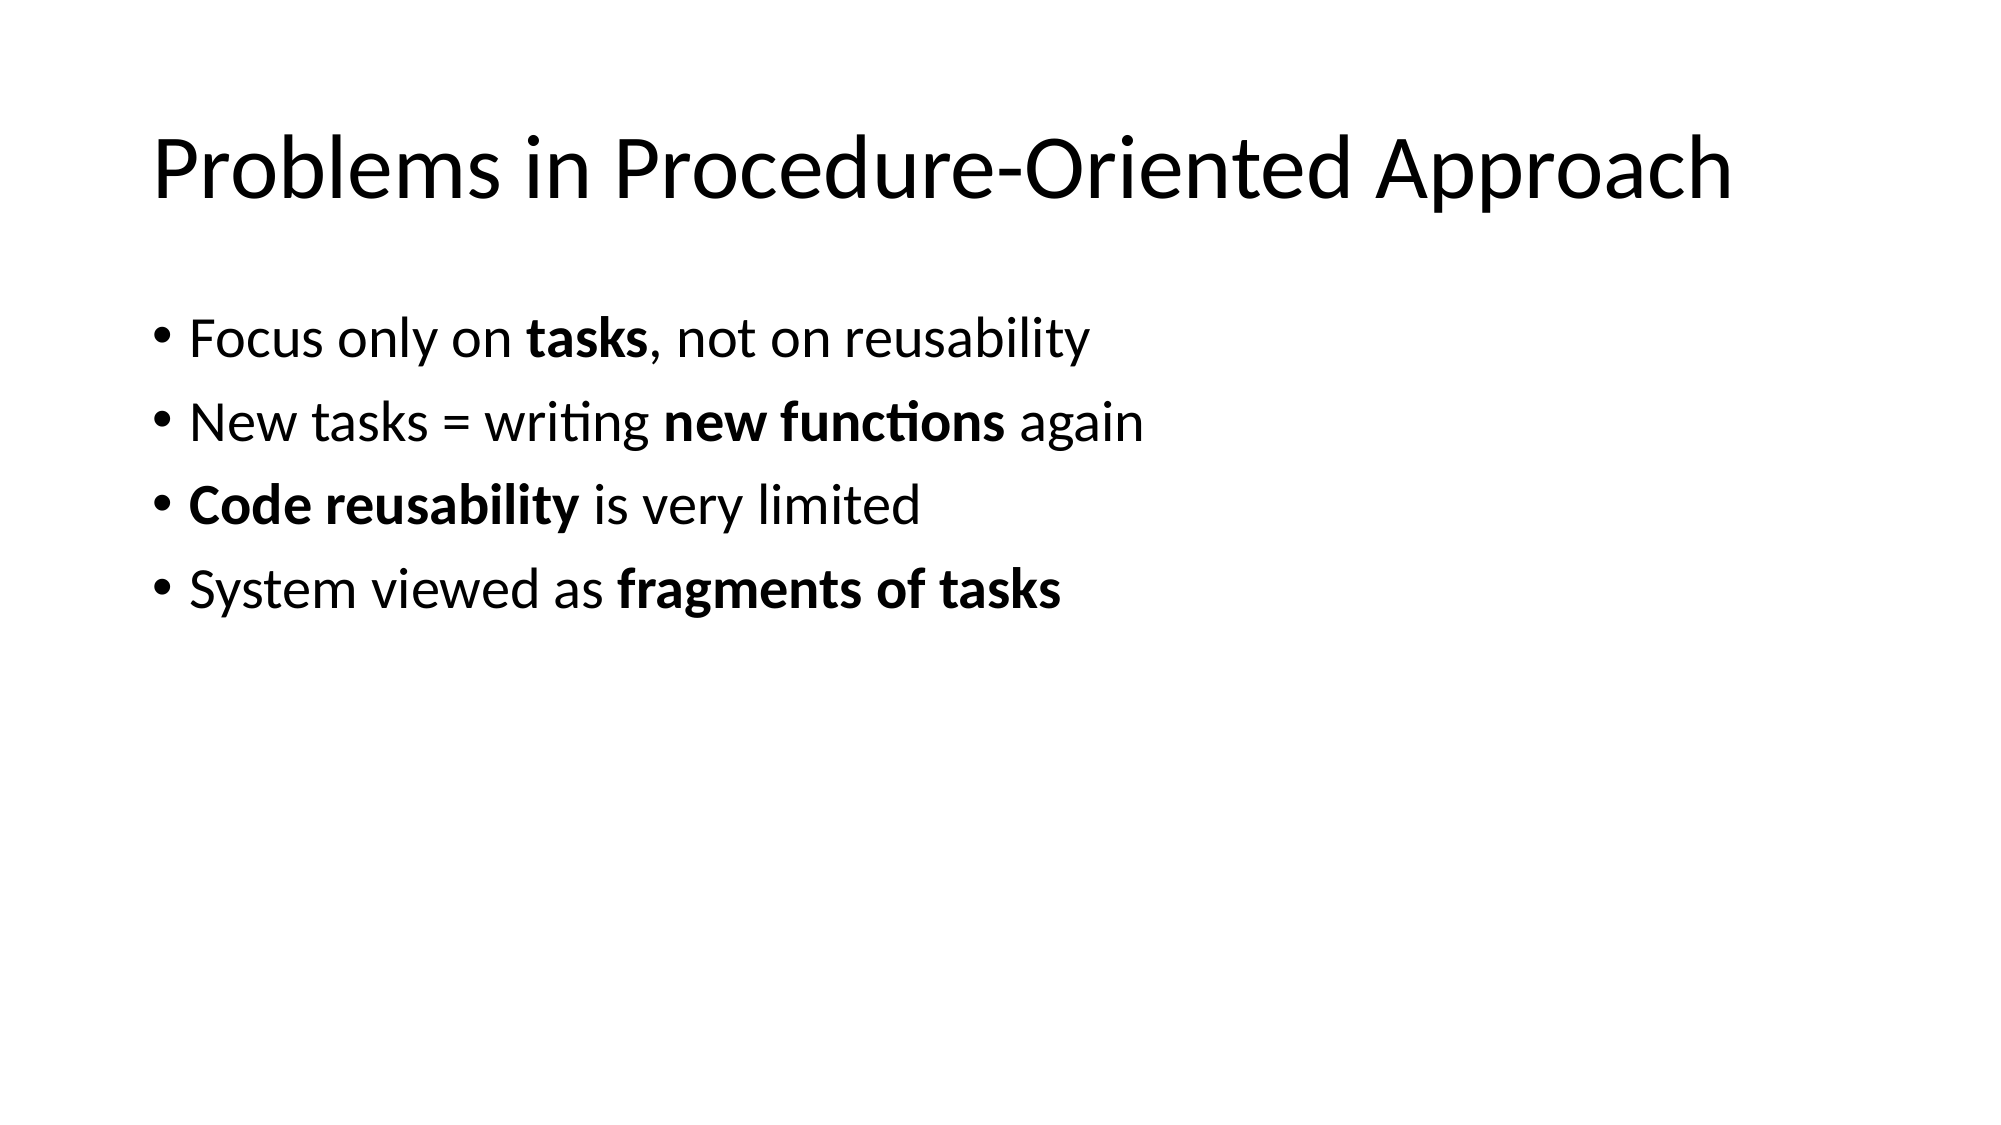

# Problems in Procedure-Oriented Approach
Focus only on tasks, not on reusability
New tasks = writing new functions again
Code reusability is very limited
System viewed as fragments of tasks